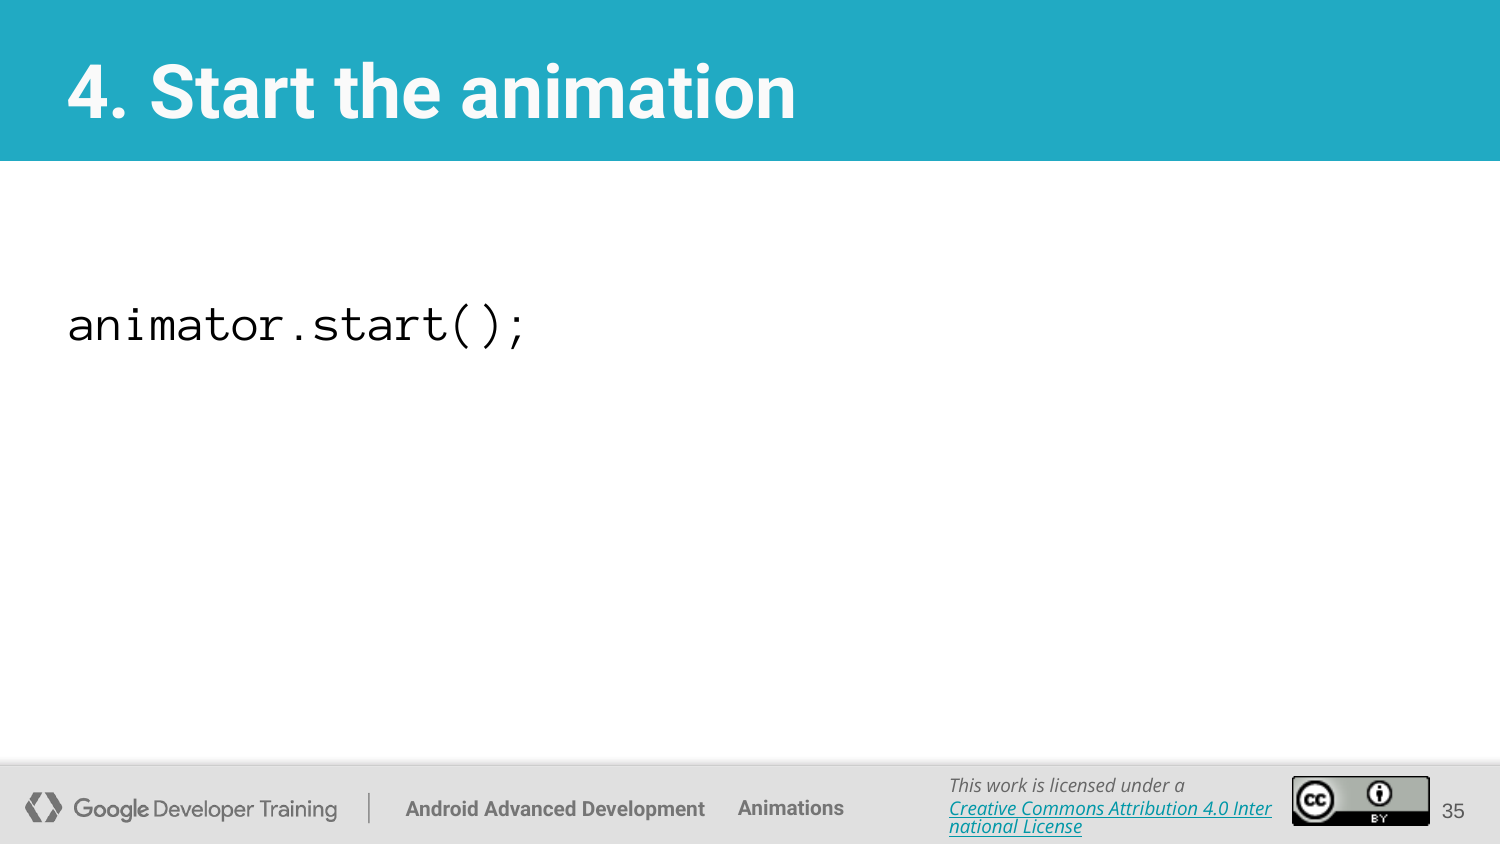

# 4. Start the animation

animator.start();
35